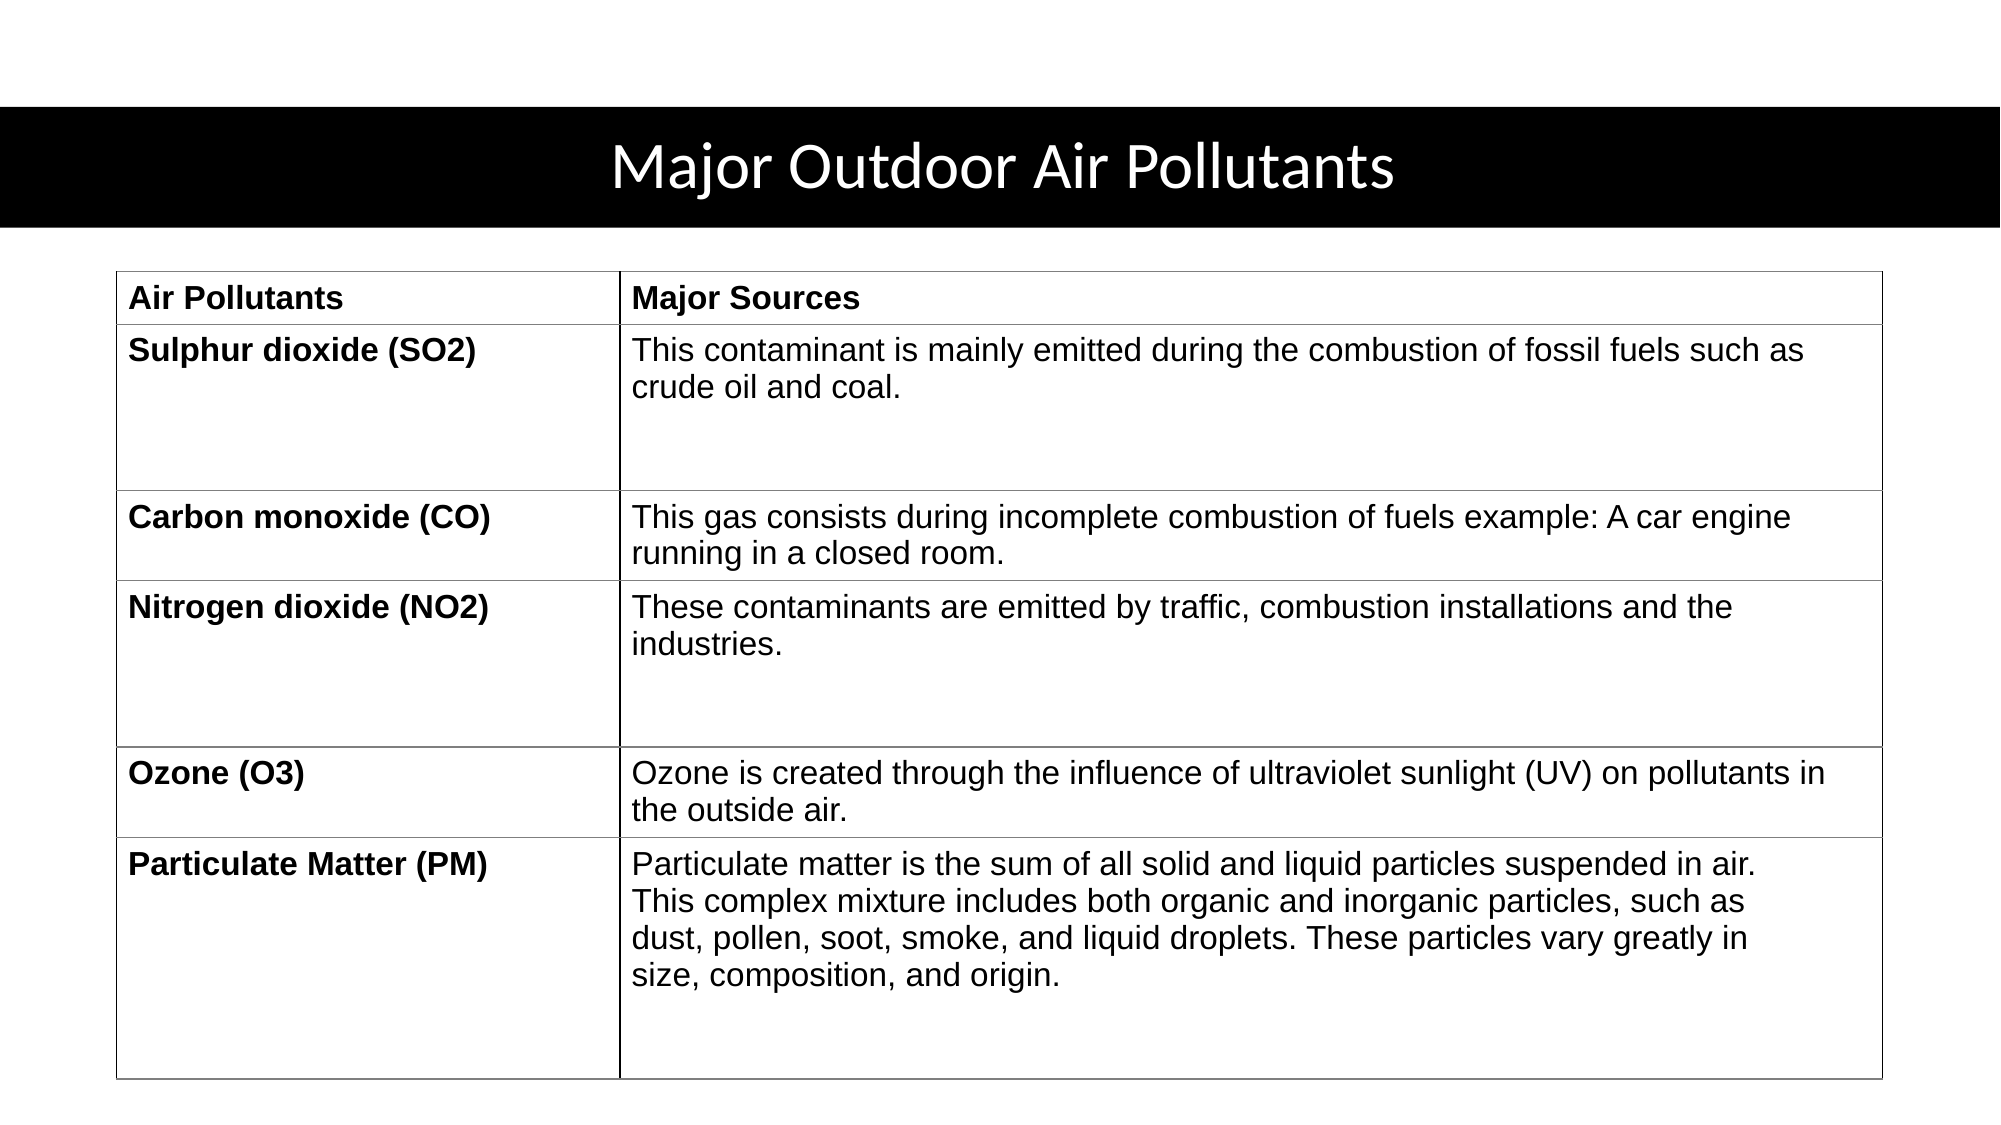

# Major Outdoor Air Pollutants

| Air Pollutants | Major Sources |
| --- | --- |
| Sulphur dioxide (SO2) | This contaminant is mainly emitted during the combustion of fossil fuels such as crude oil and coal. |
| Carbon monoxide (CO) | This gas consists during incomplete combustion of fuels example: A car engine running in a closed room. |
| Nitrogen dioxide (NO2) | These contaminants are emitted by traffic, combustion installations and the industries. |
| Ozone (O3) | Ozone is created through the influence of ultraviolet sunlight (UV) on pollutants in the outside air. |
| Particulate Matter (PM) | Particulate matter is the sum of all solid and liquid particles suspended in air. This complex mixture includes both organic and inorganic particles, such as dust, pollen, soot, smoke, and liquid droplets. These particles vary greatly in size, composition, and origin. |